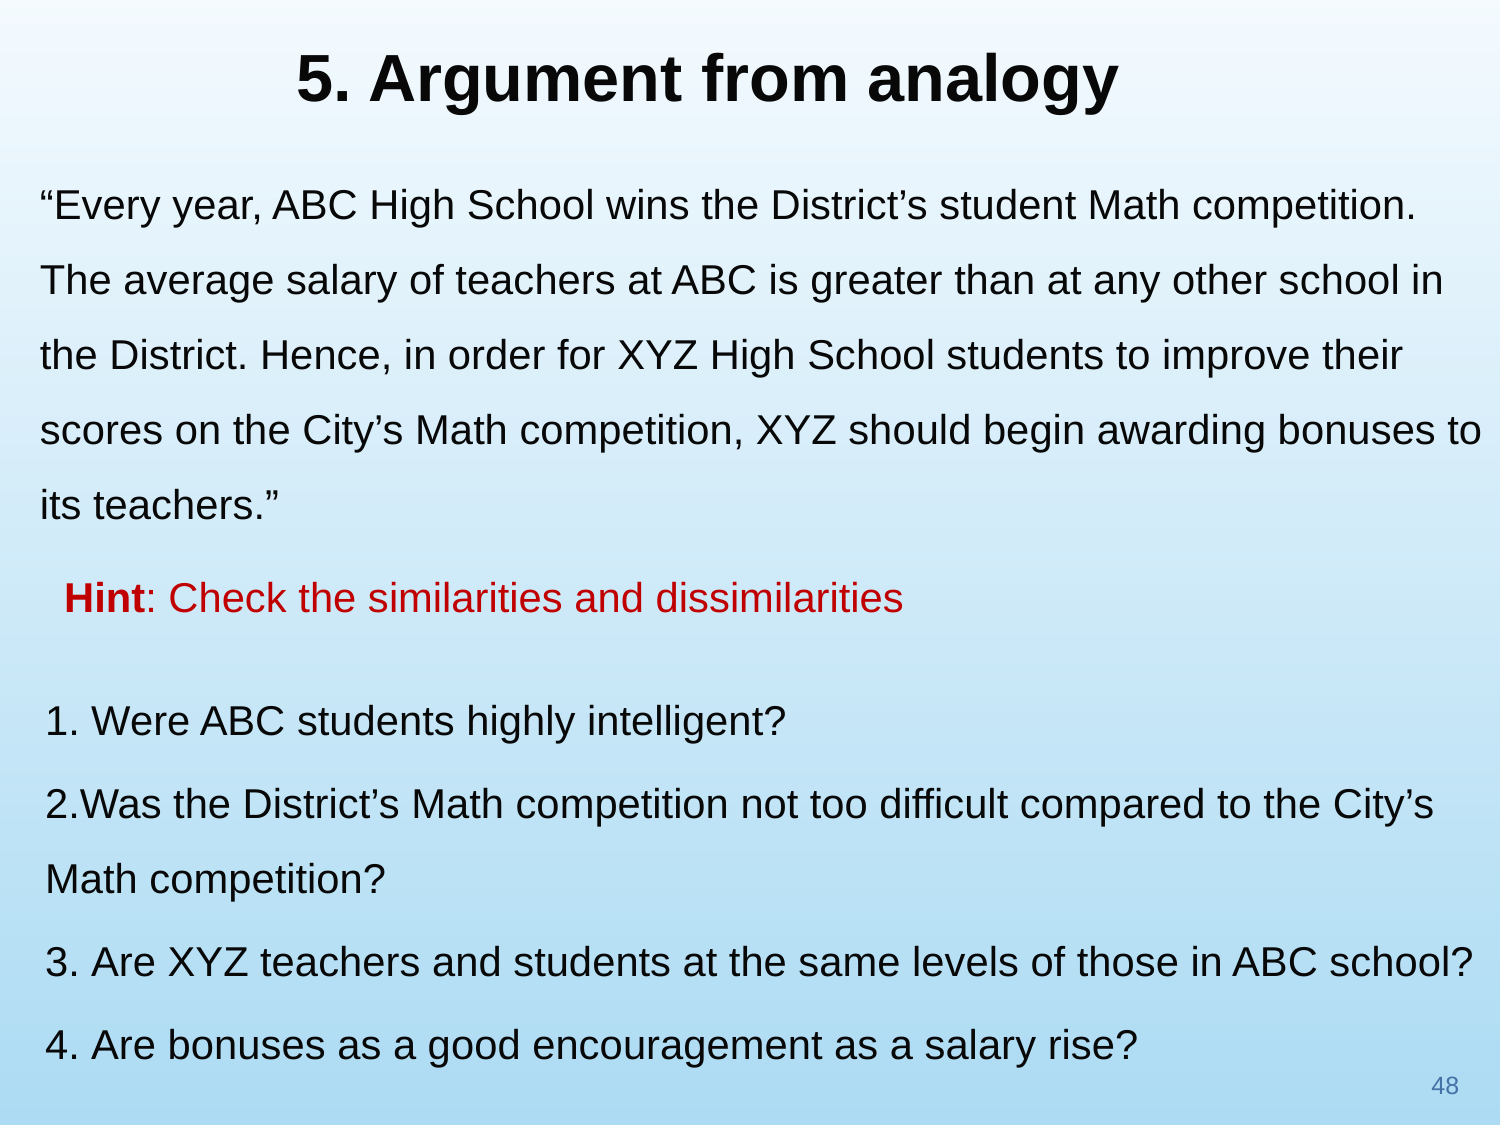

5. Argument from analogy
“Every year, ABC High School wins the District’s student Math competition. The average salary of teachers at ABC is greater than at any other school in the District. Hence, in order for XYZ High School students to improve their scores on the City’s Math competition, XYZ should begin awarding bonuses to its teachers.”
Hint: Check the similarities and dissimilarities
 Were ABC students highly intelligent?
Was the District’s Math competition not too difficult compared to the City’s Math competition?
 Are XYZ teachers and students at the same levels of those in ABC school?
 Are bonuses as a good encouragement as a salary rise?
48